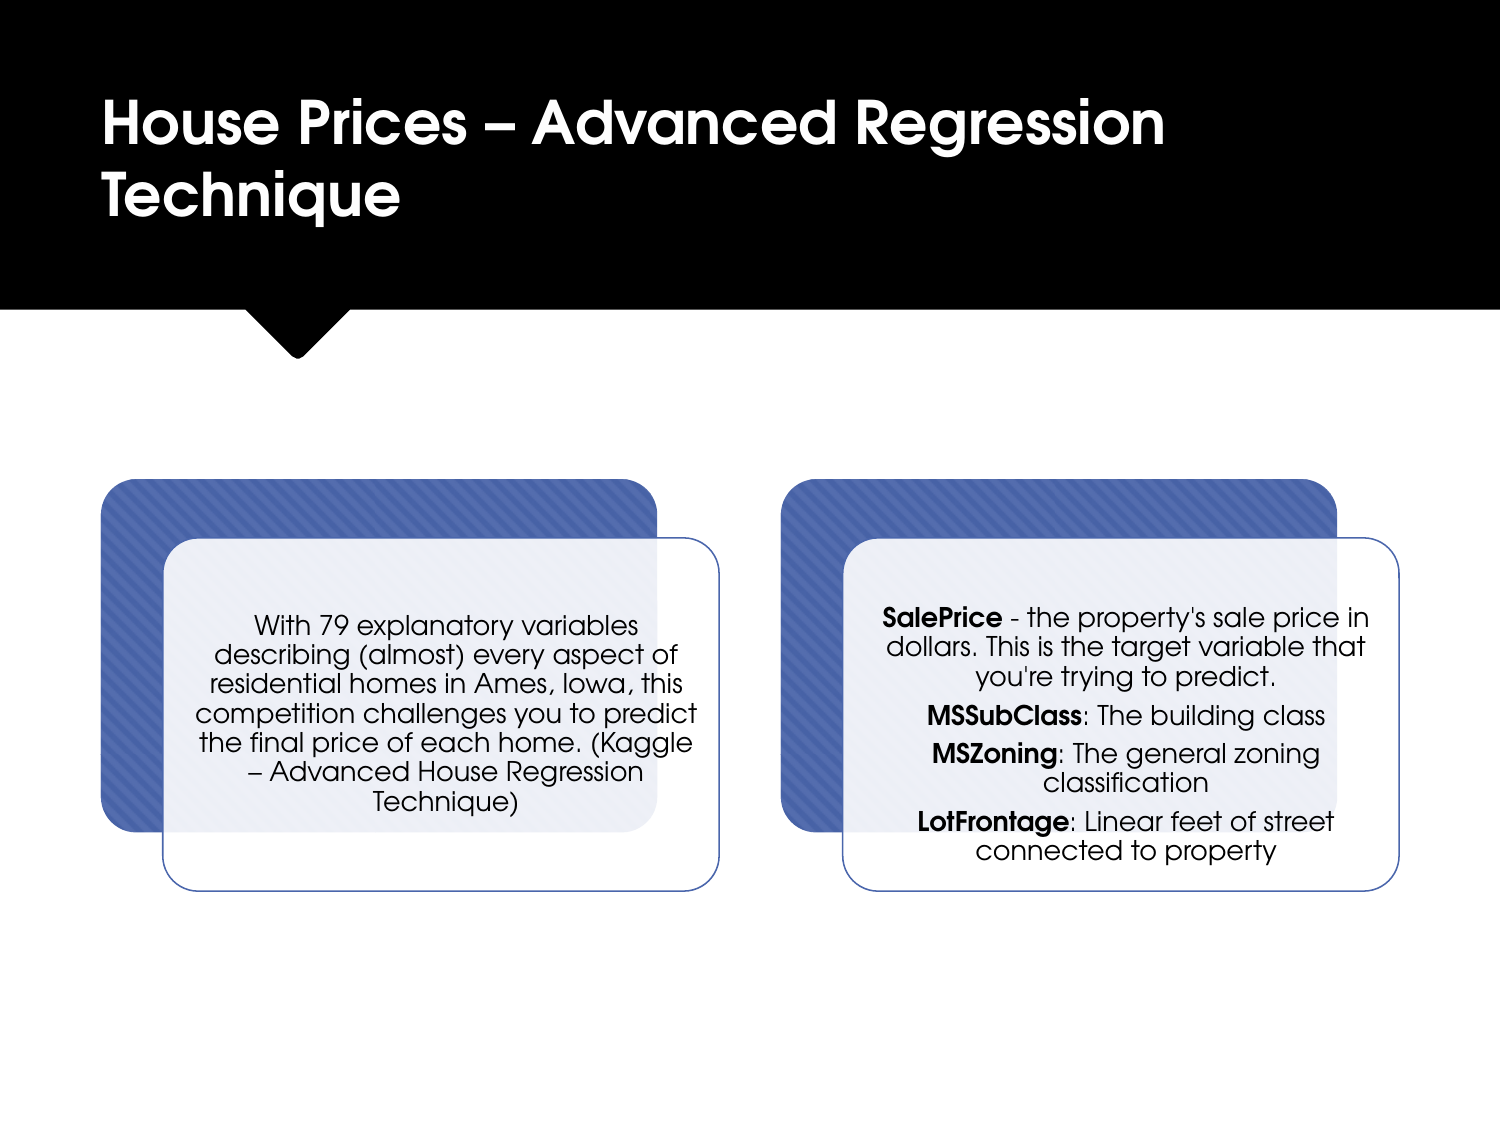

# House Prices – Advanced Regression Technique
With 79 explanatory variables describing (almost) every aspect of residential homes in Ames, Iowa, this competition challenges you to predict the final price of each home. (Kaggle – Advanced House Regression Technique)

SalePrice - the property's sale price in dollars. This is the target variable that you're trying to predict.
MSSubClass: The building class
MSZoning: The general zoning classification
LotFrontage: Linear feet of street connected to property